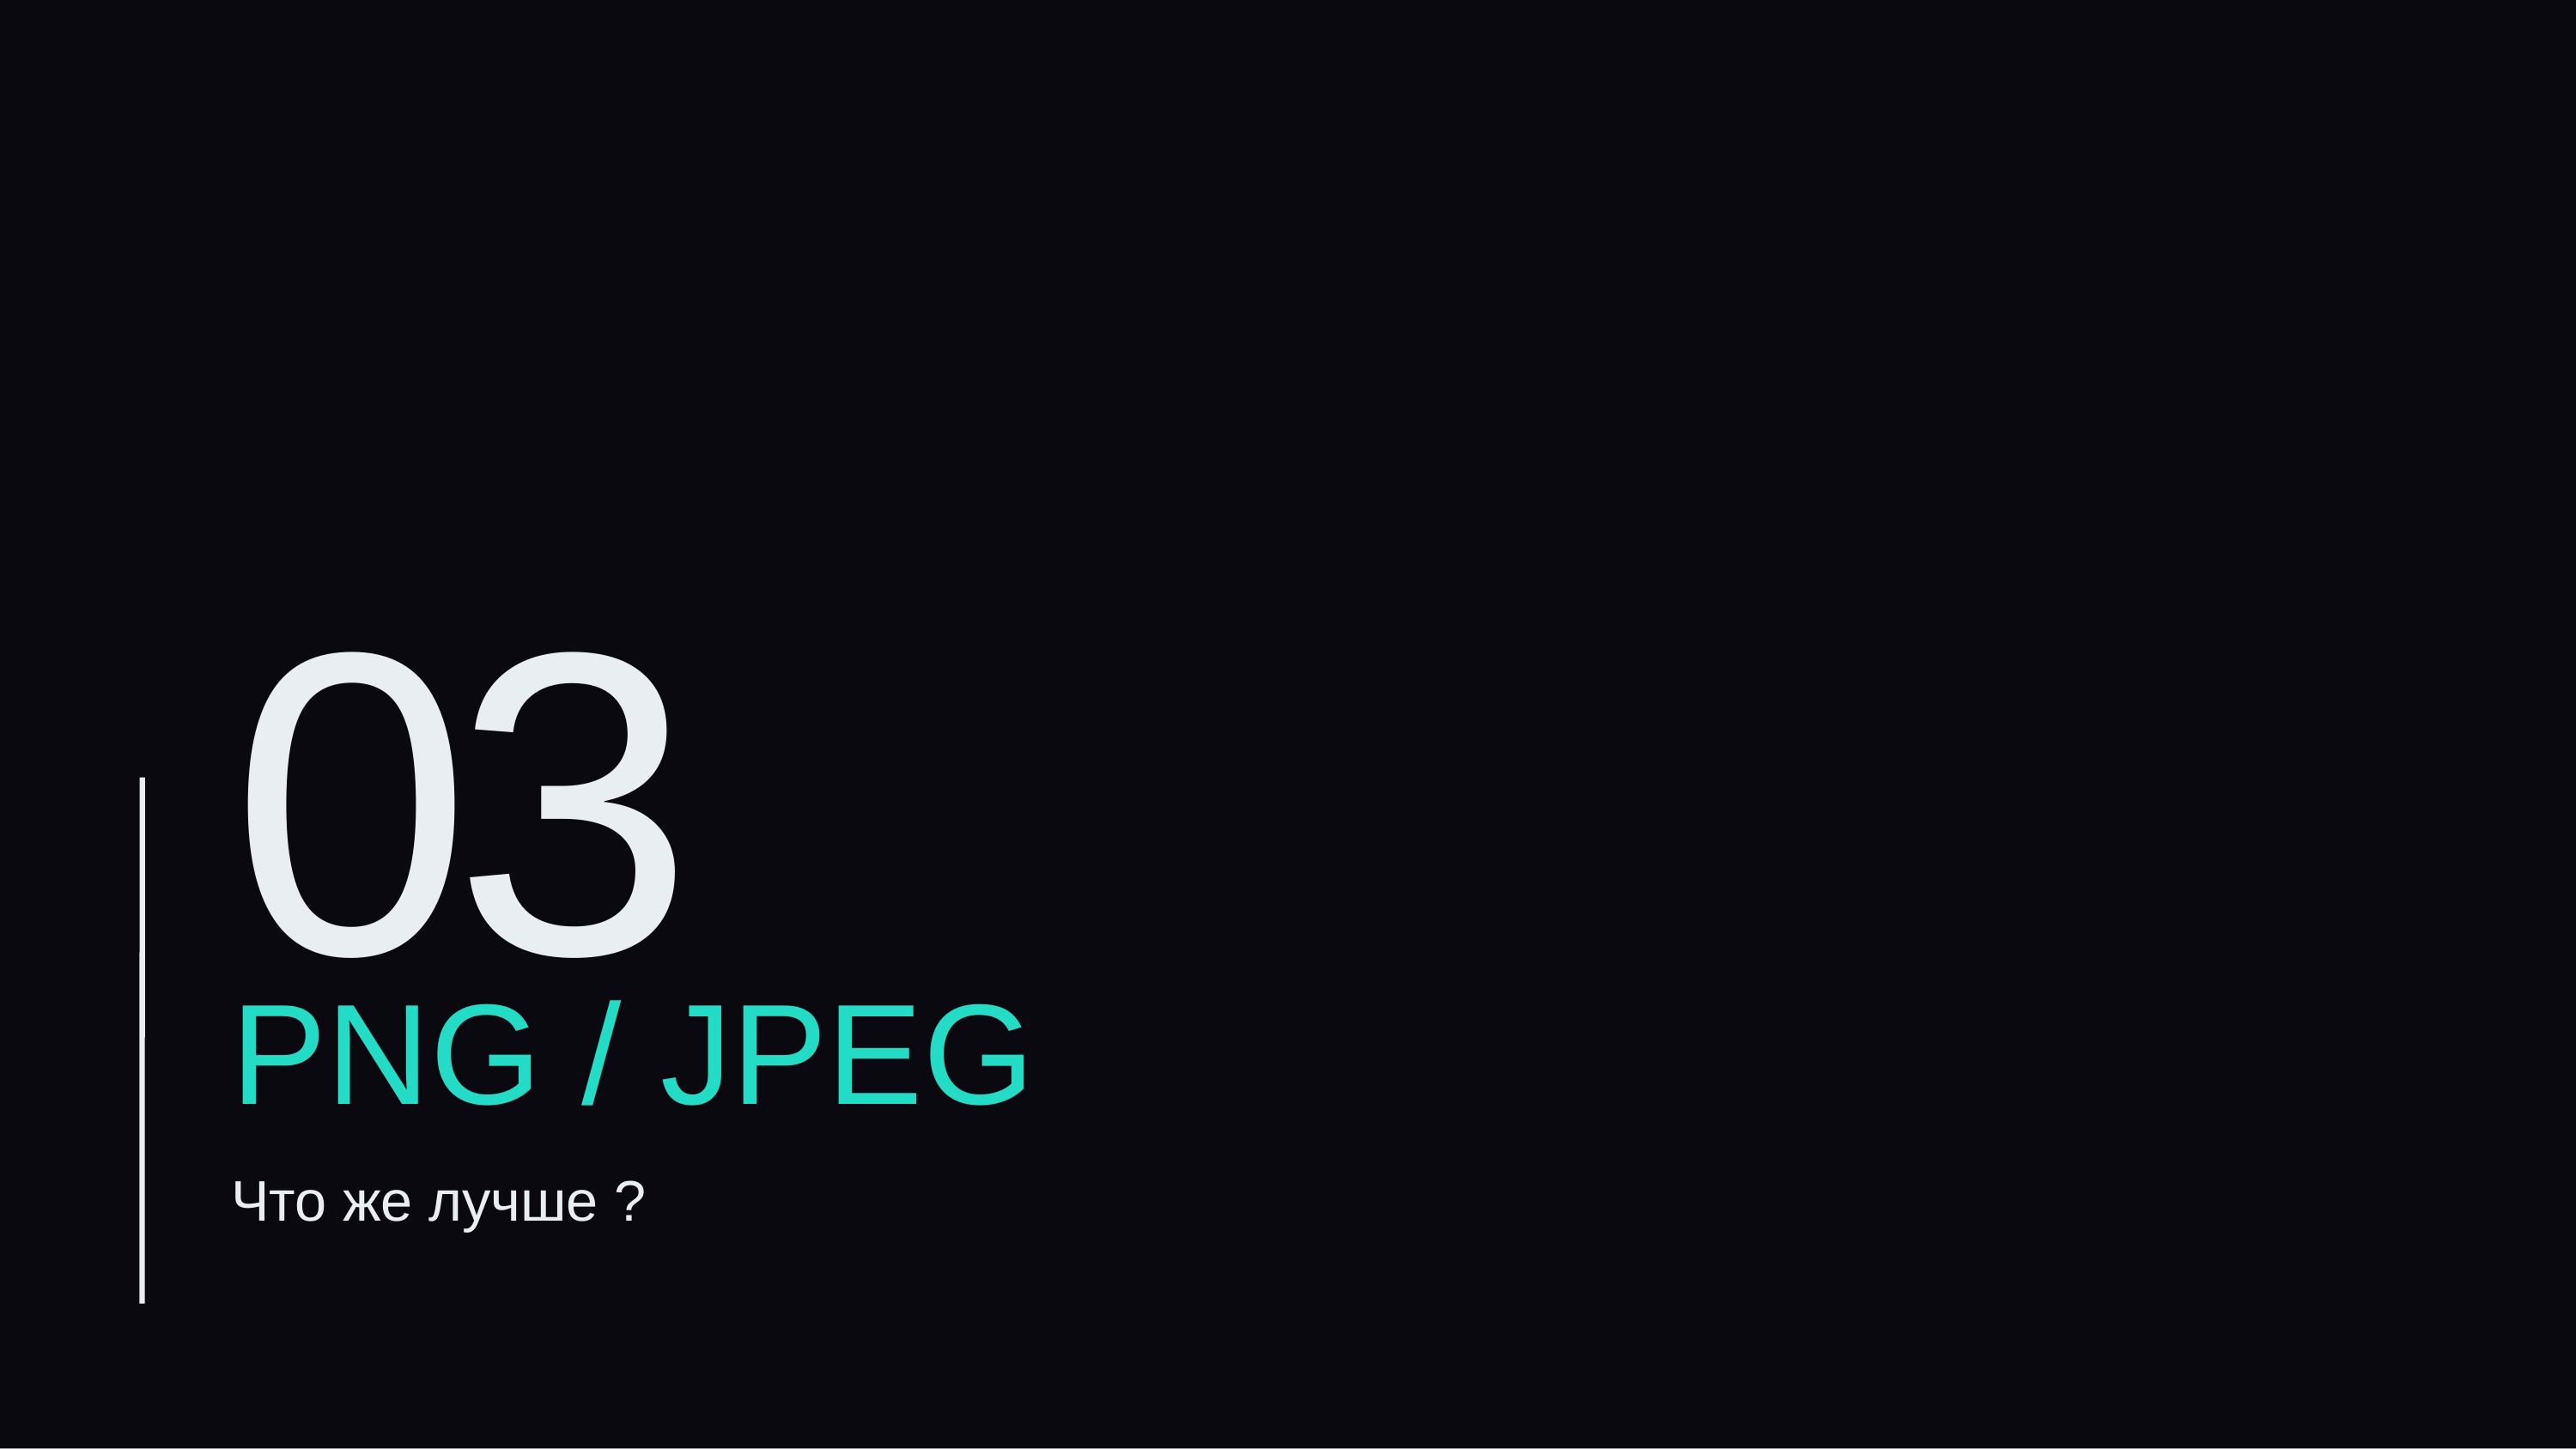

03

PNG / JPEG
Что же лучше ?